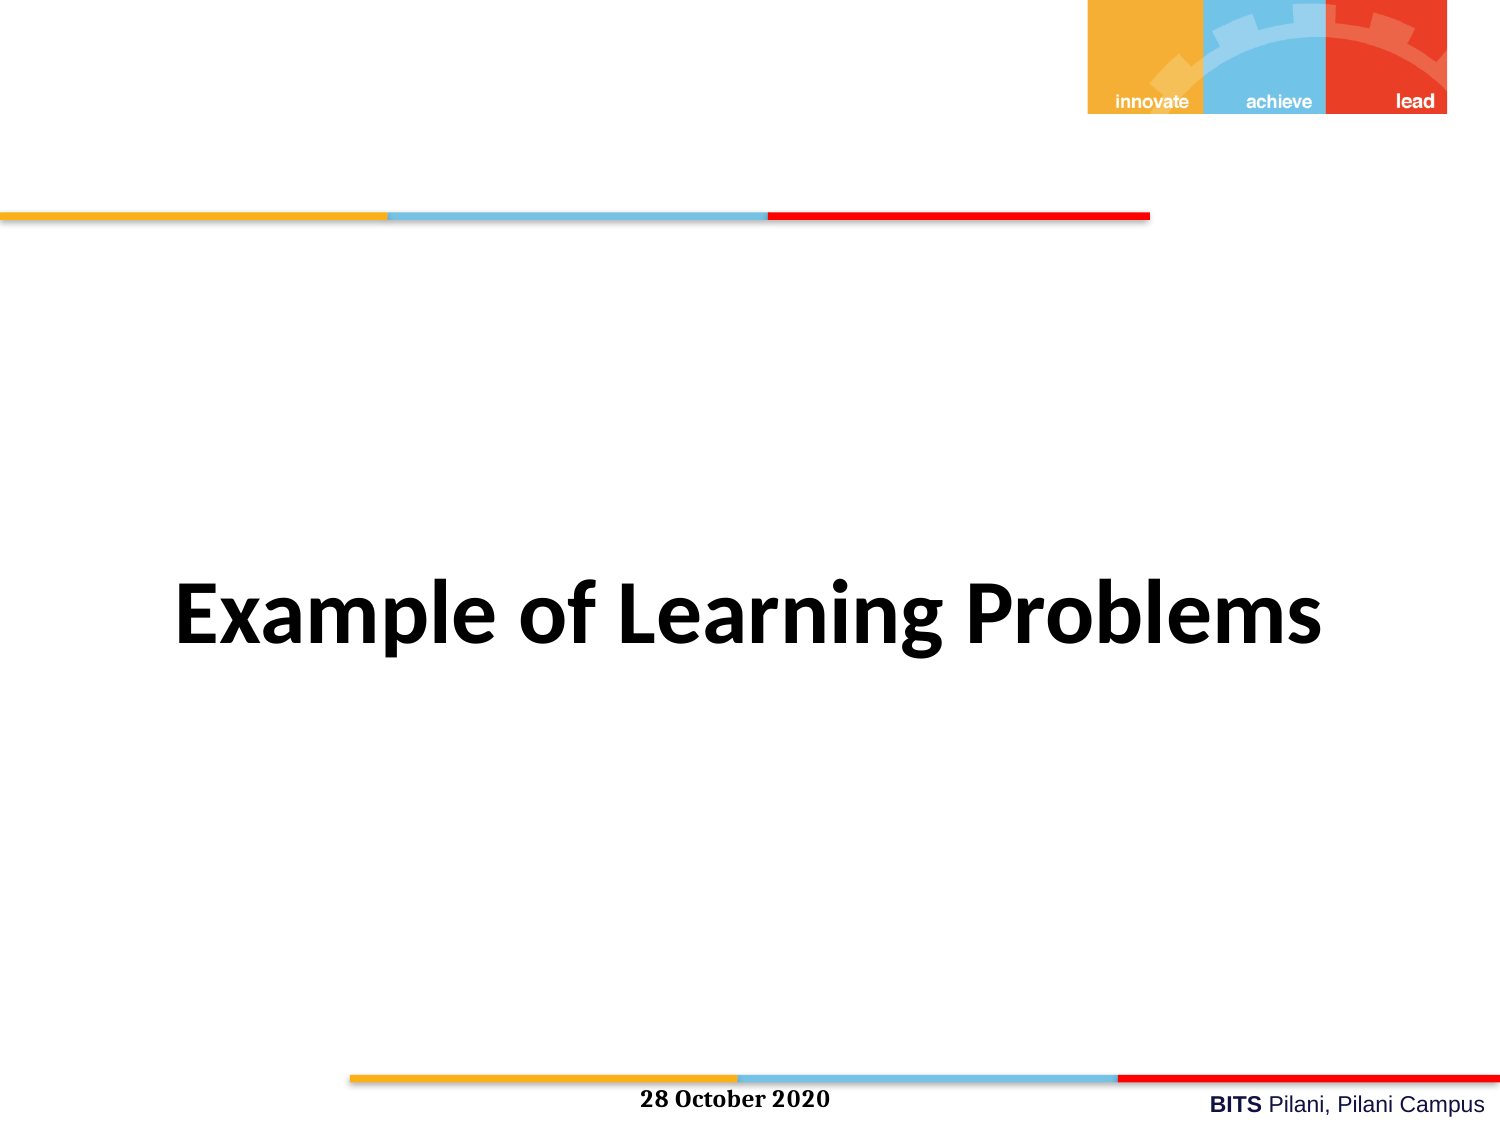

# Example of Learning Problems
28 October 2020